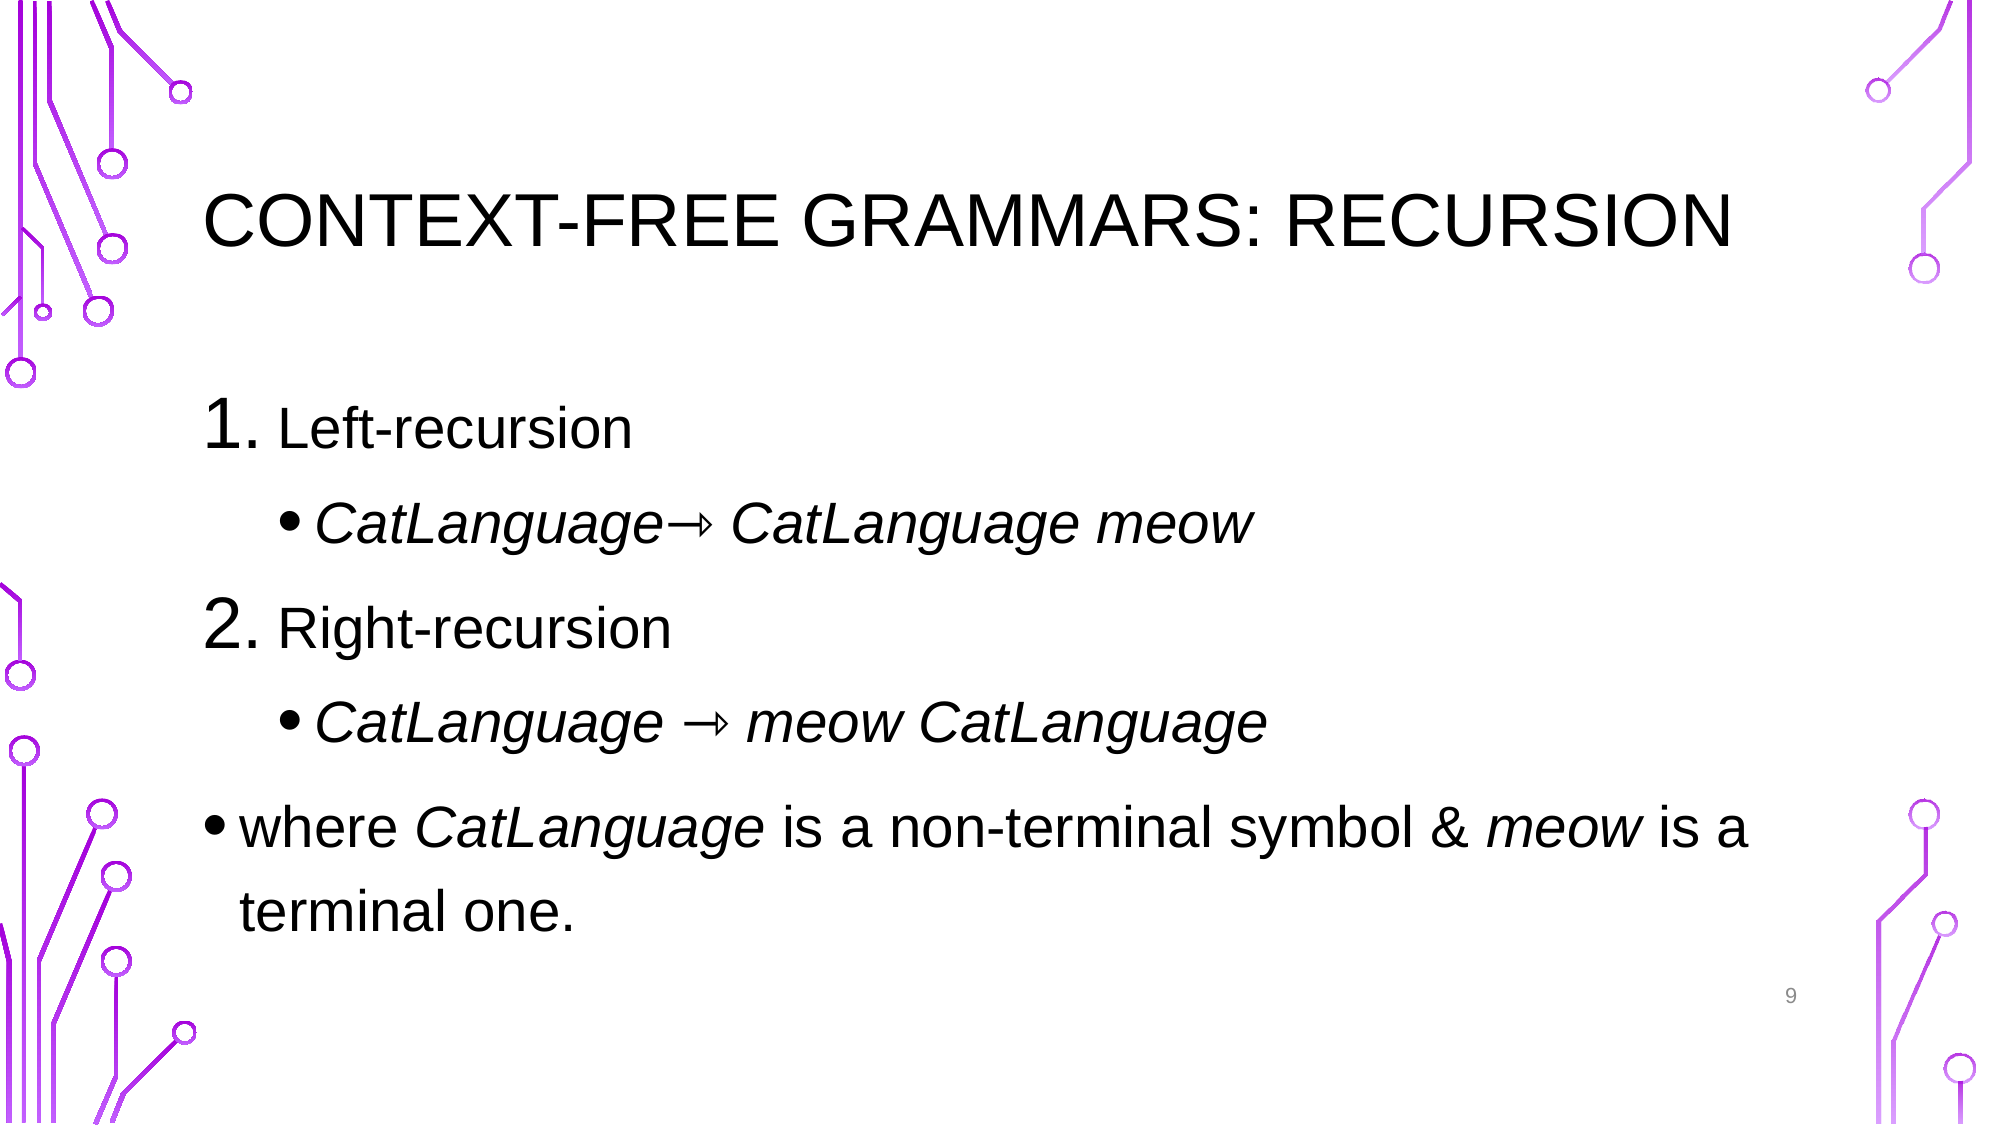

# Context-free grammars: Recursion
Left-recursion
CatLanguage⇾ CatLanguage meow
Right-recursion
CatLanguage ⇾ meow CatLanguage
where CatLanguage is a non-terminal symbol & meow is a terminal one.
9